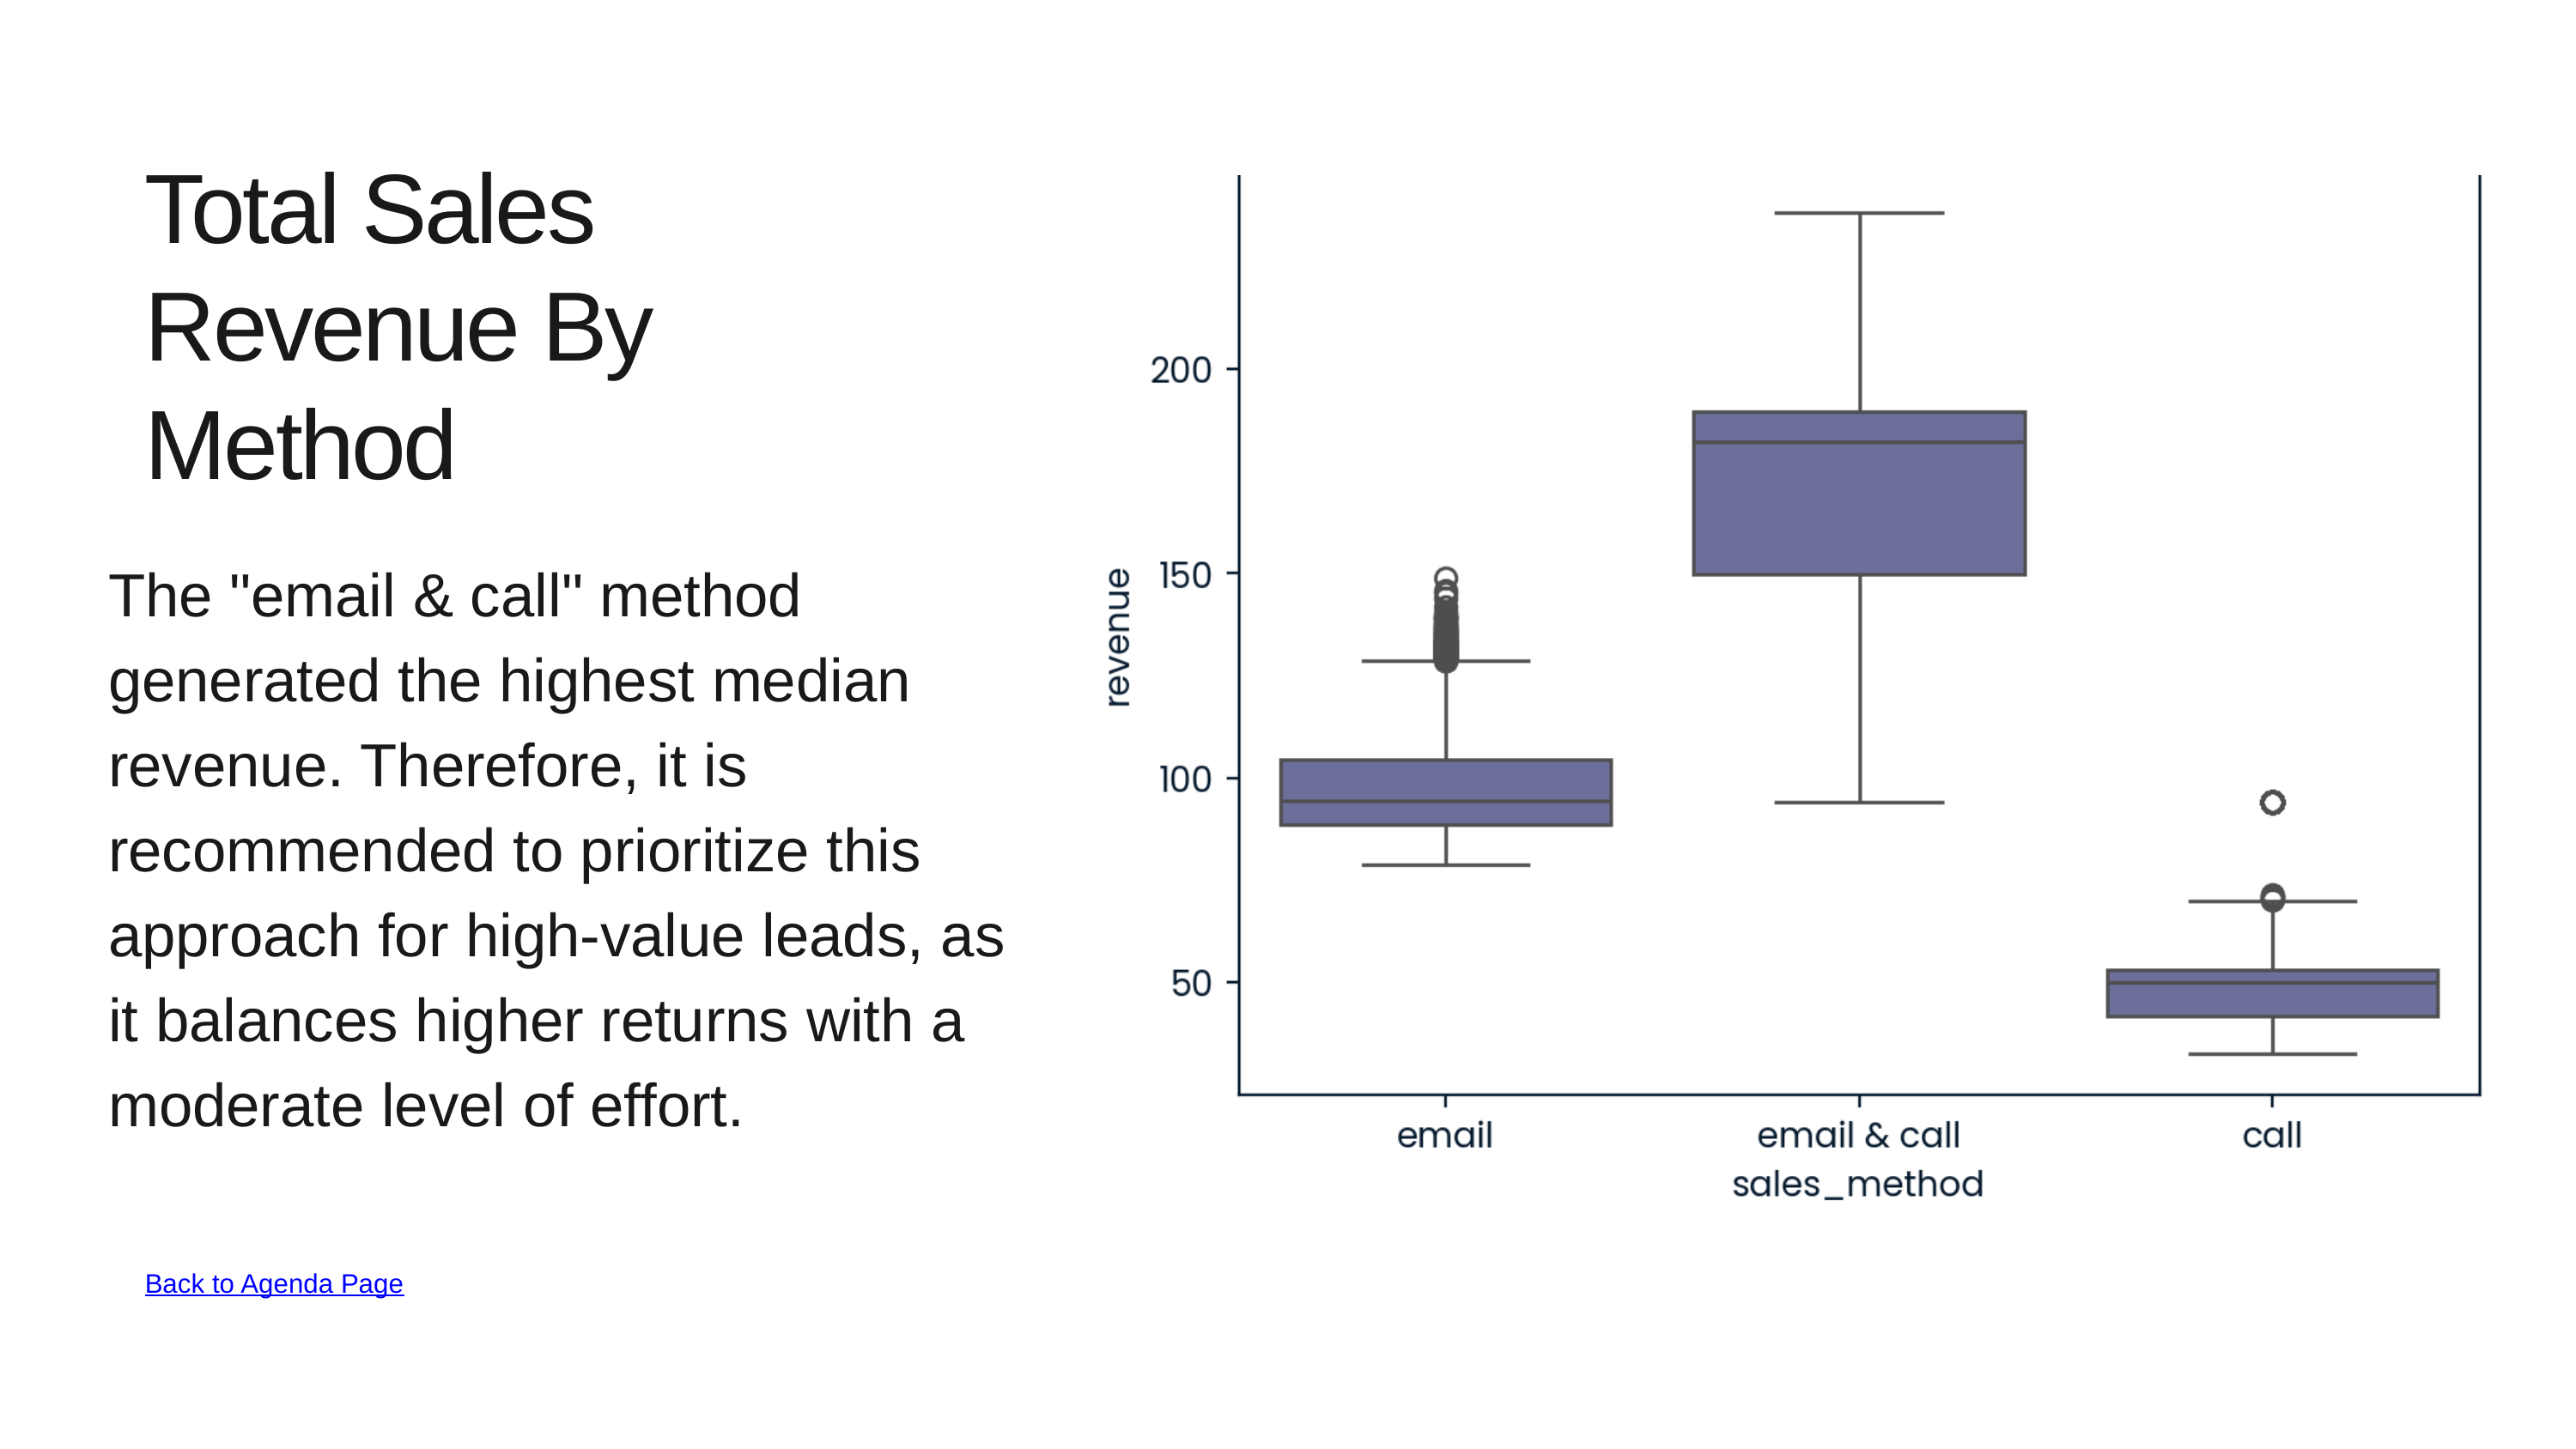

Total Sales Revenue By Method

The "email & call" method generated the highest median revenue. Therefore, it is recommended to prioritize this approach for high-value leads, as it balances higher returns with a moderate level of effort.
Back to Agenda Page